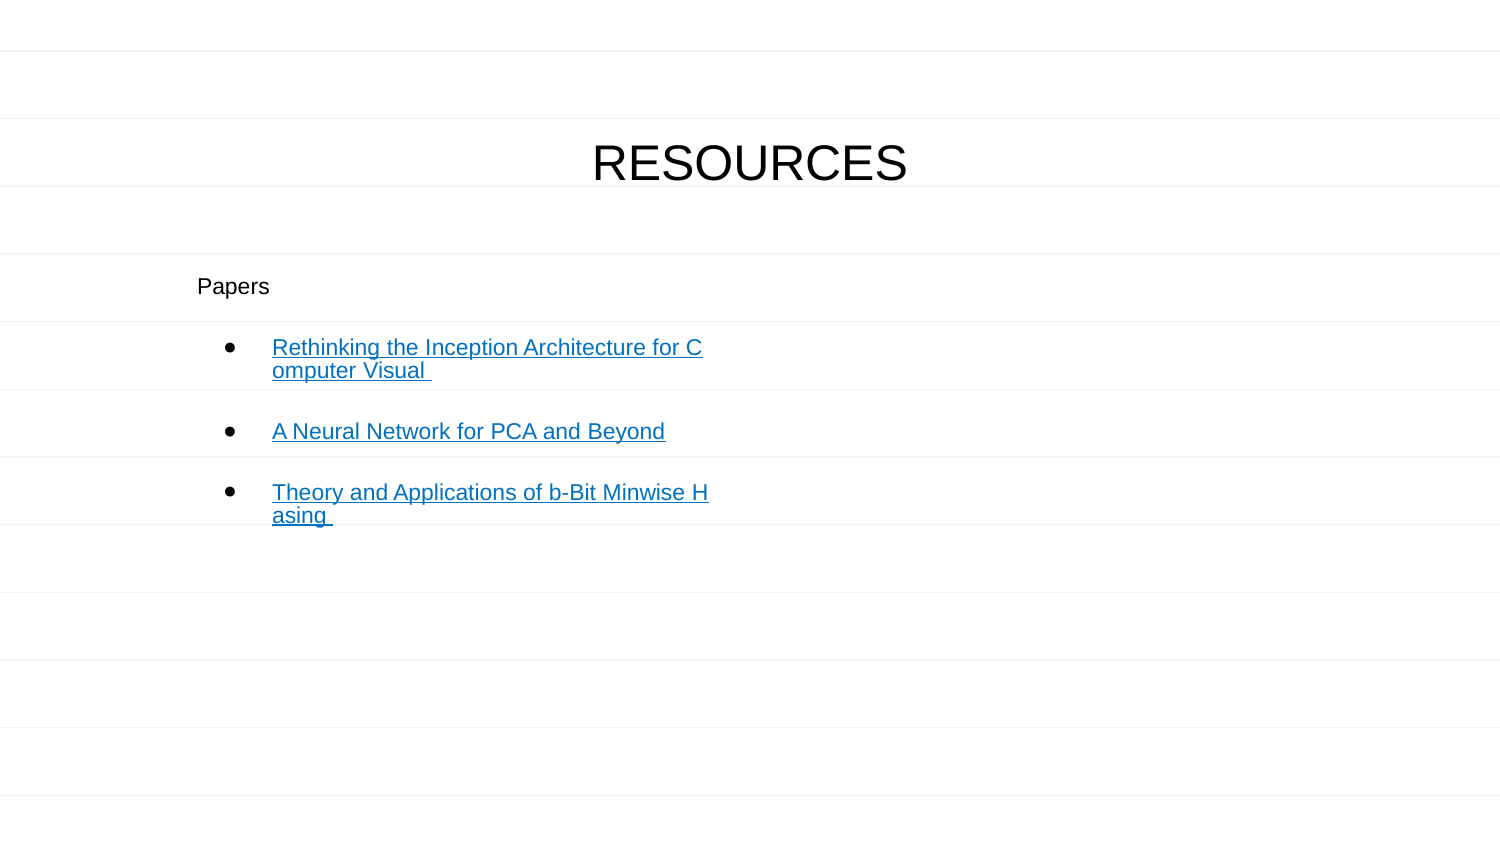

# RESOURCES
Papers
Rethinking the Inception Architecture for Computer Visual
A Neural Network for PCA and Beyond
Theory and Applications of b-Bit Minwise Hasing